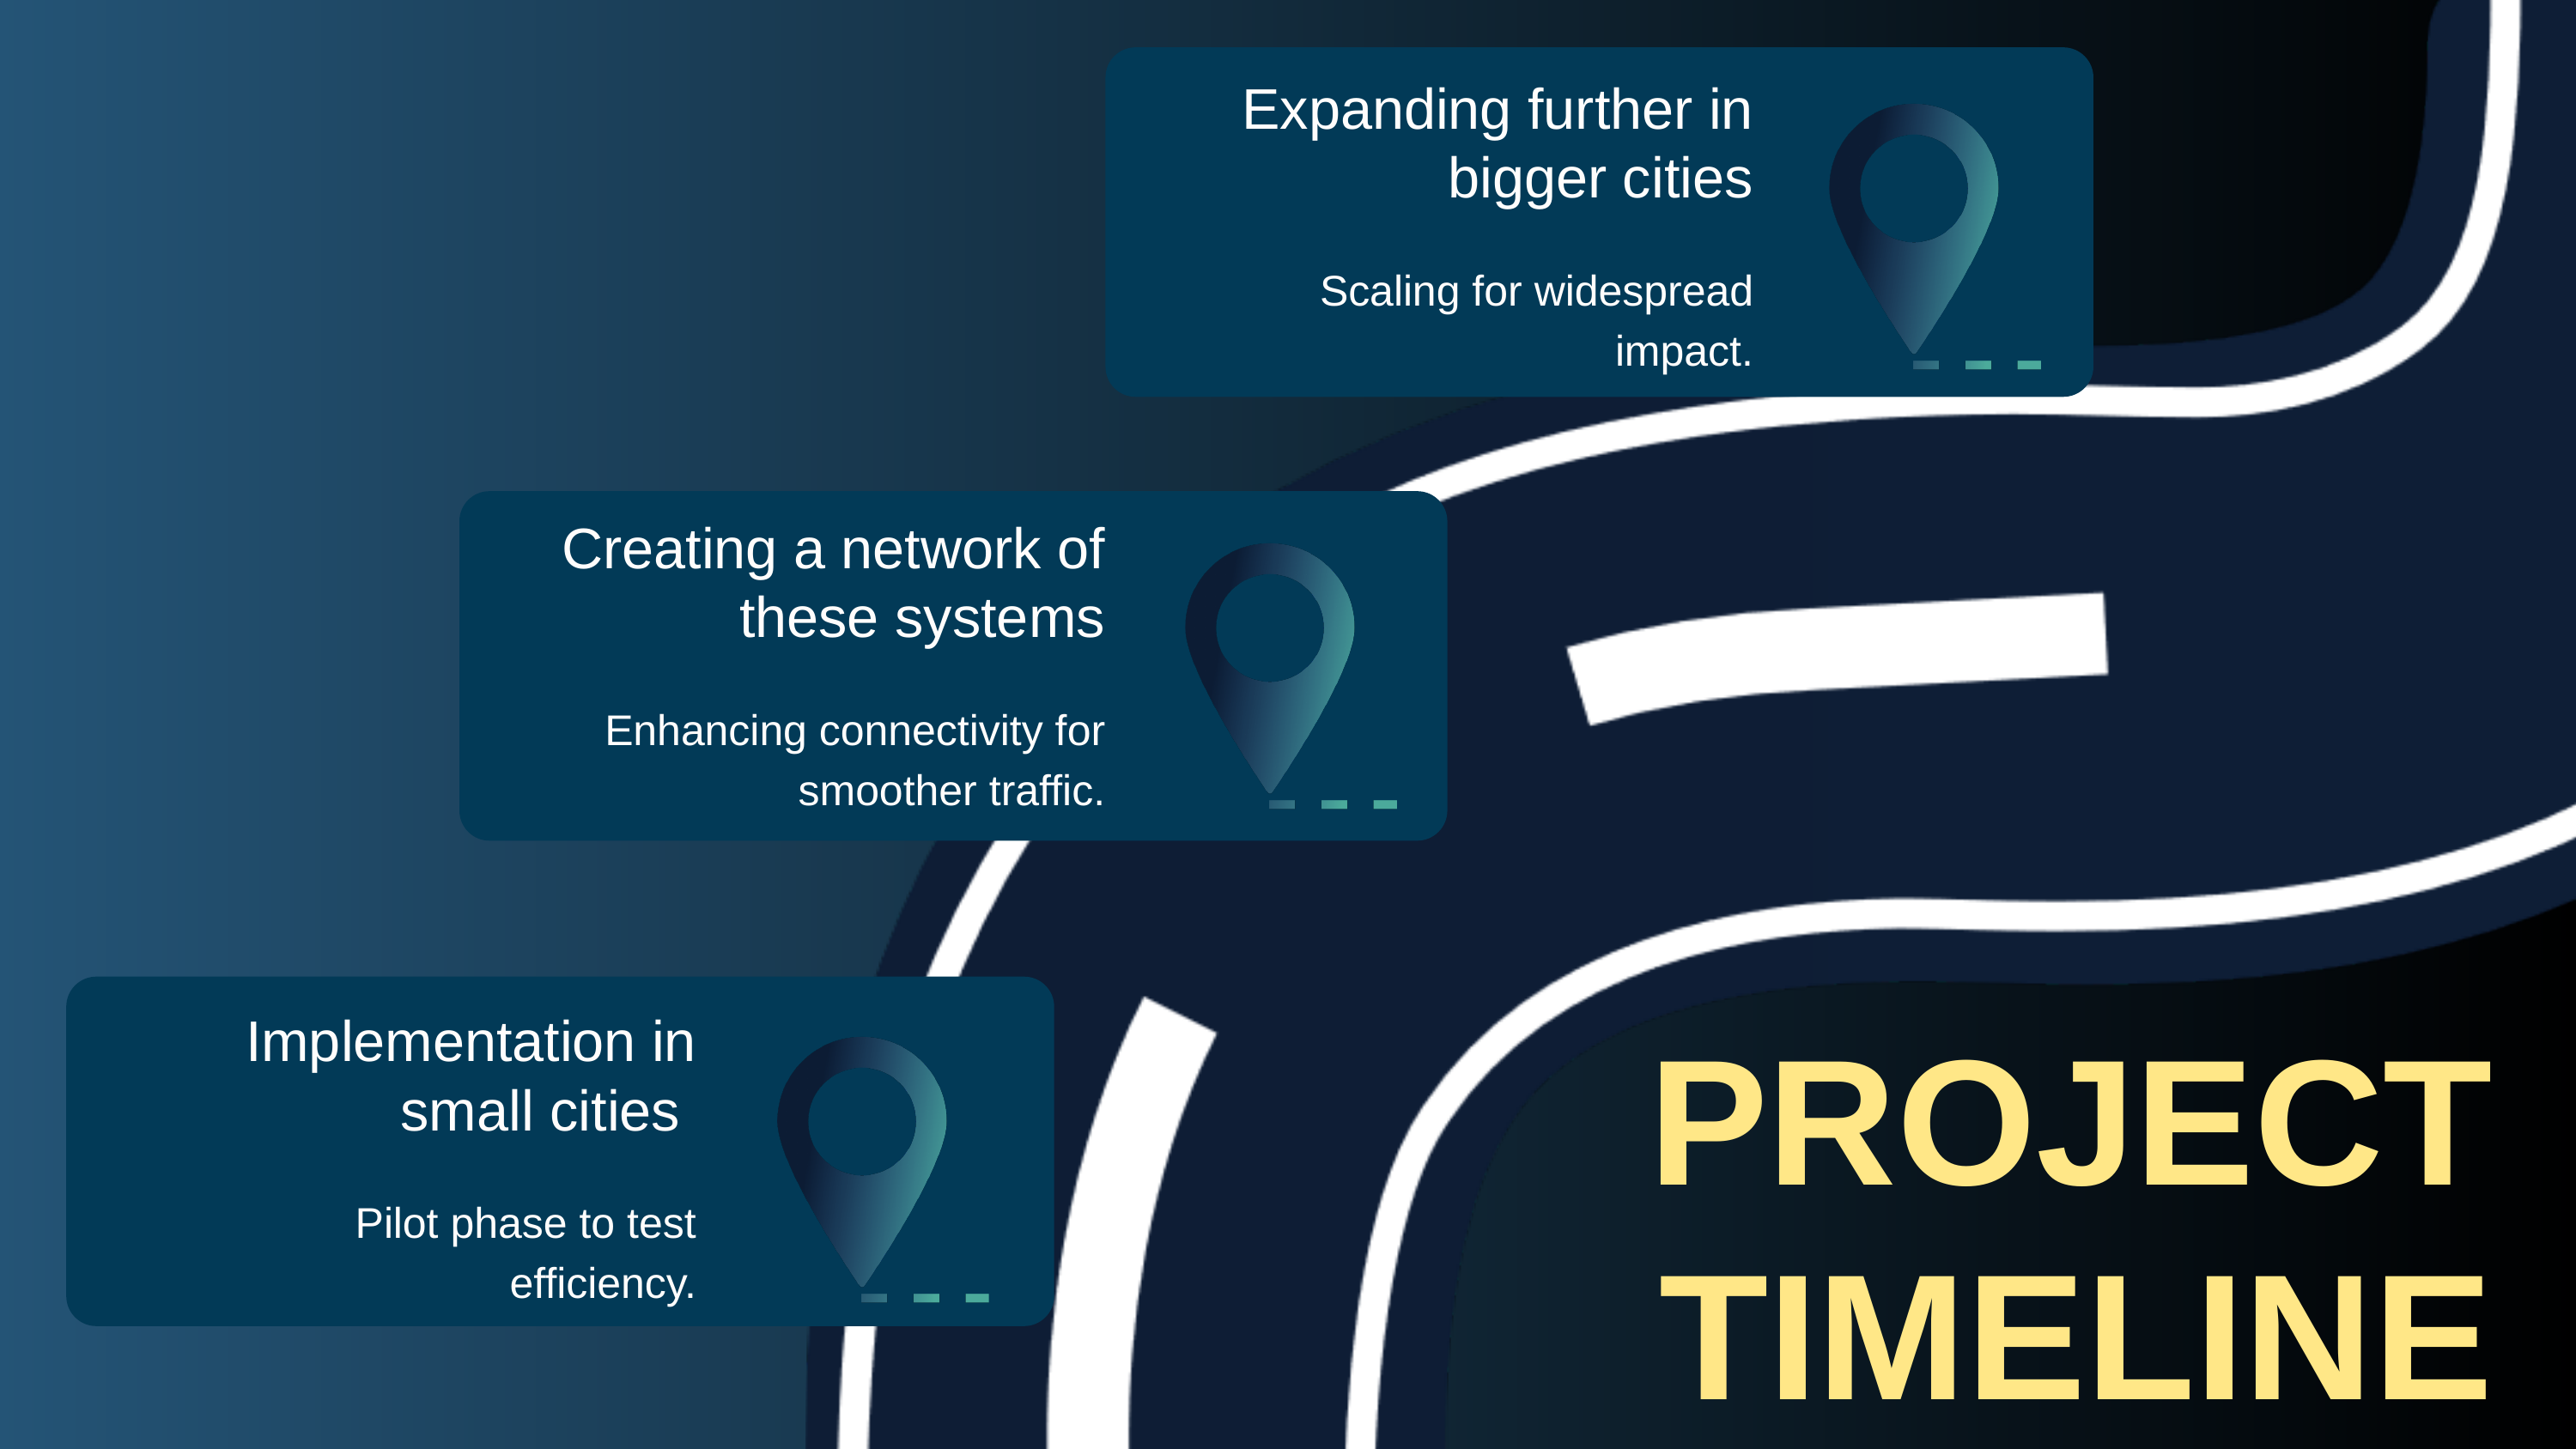

Expanding further in bigger cities

Scaling for widespread impact.

Creating a network of these systems

 Enhancing connectivity for smoother traffic.

Implementation in small cities
PROJECT TIMELINE

Pilot phase to test efficiency.